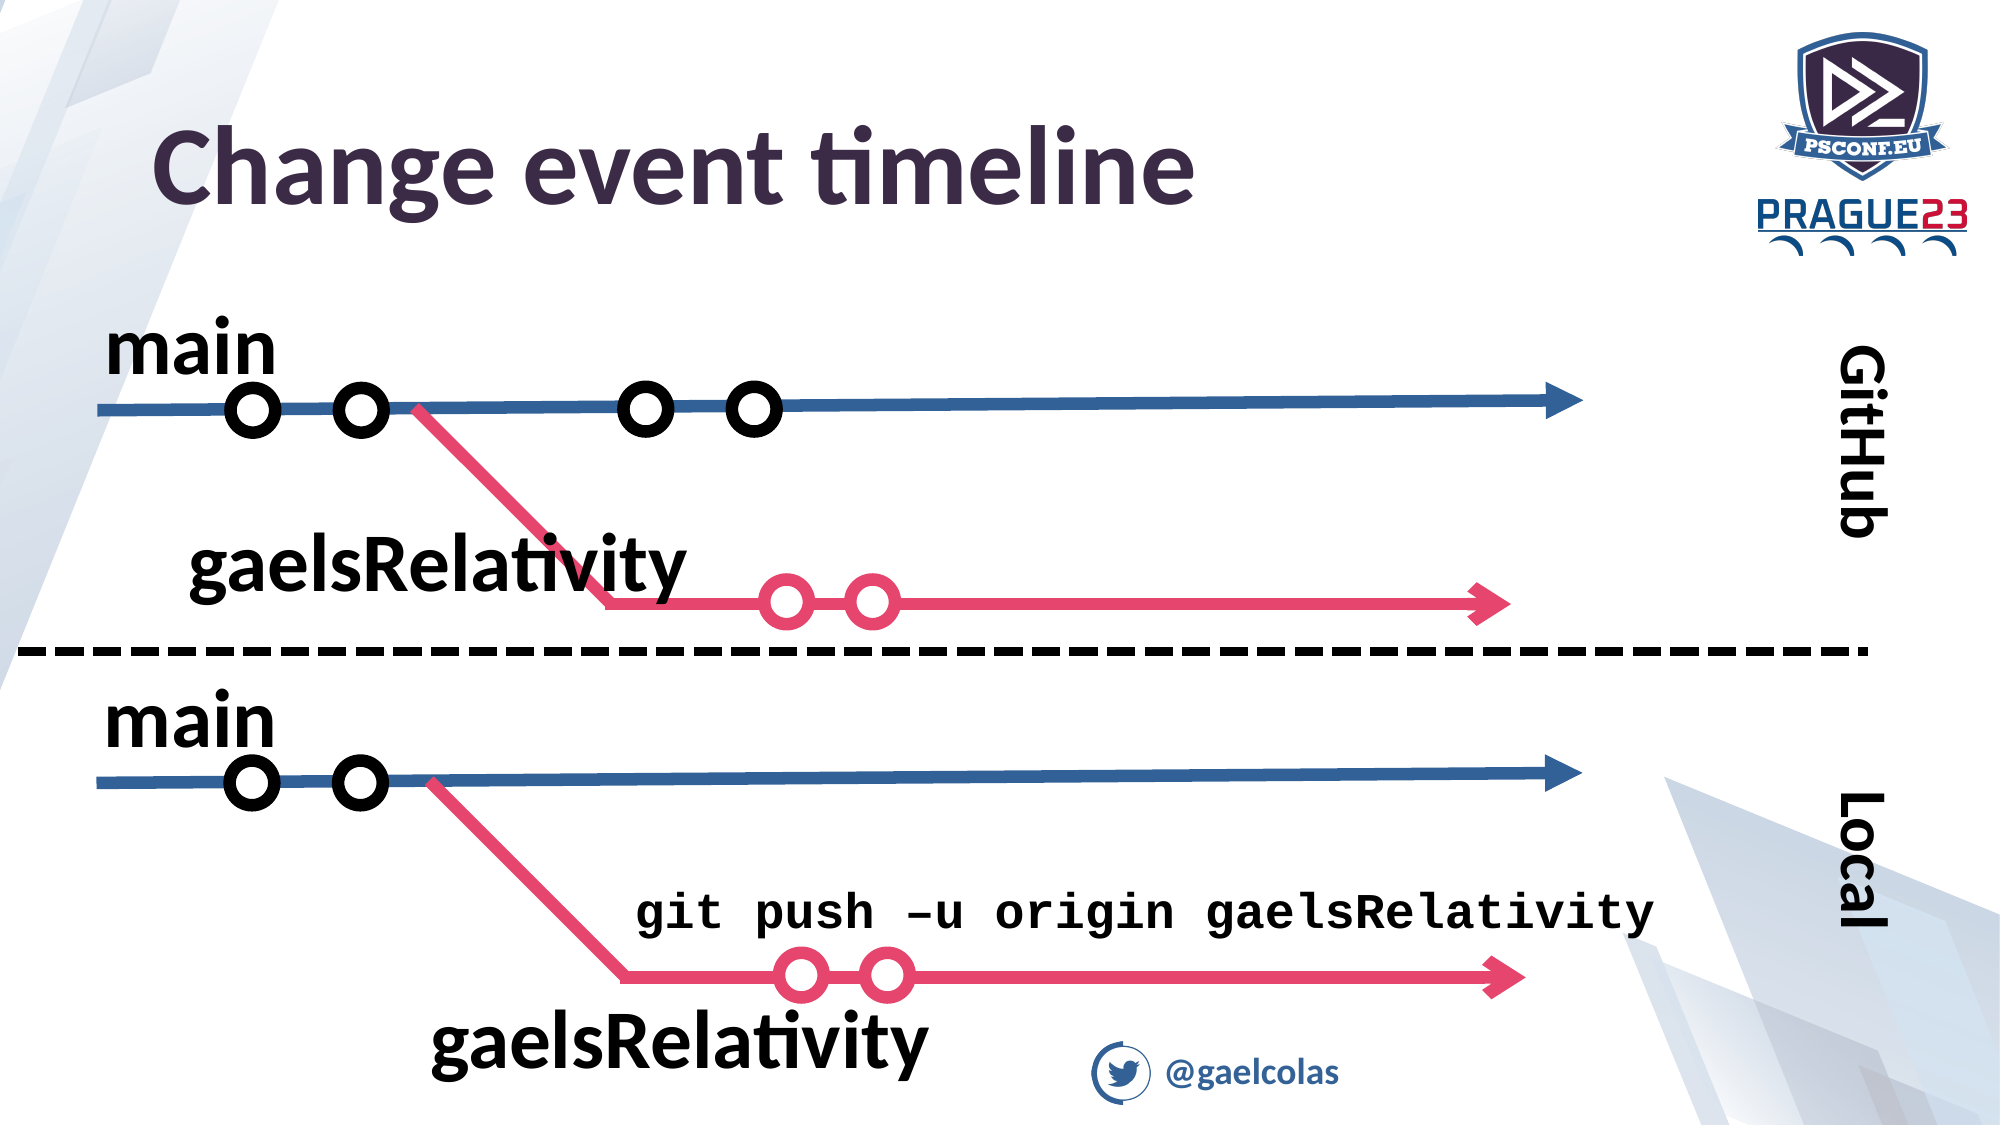

# Change event timeline
main

GitHub
gaelsRelativity

main

Local
git push –u origin gaelsRelativity

gaelsRelativity